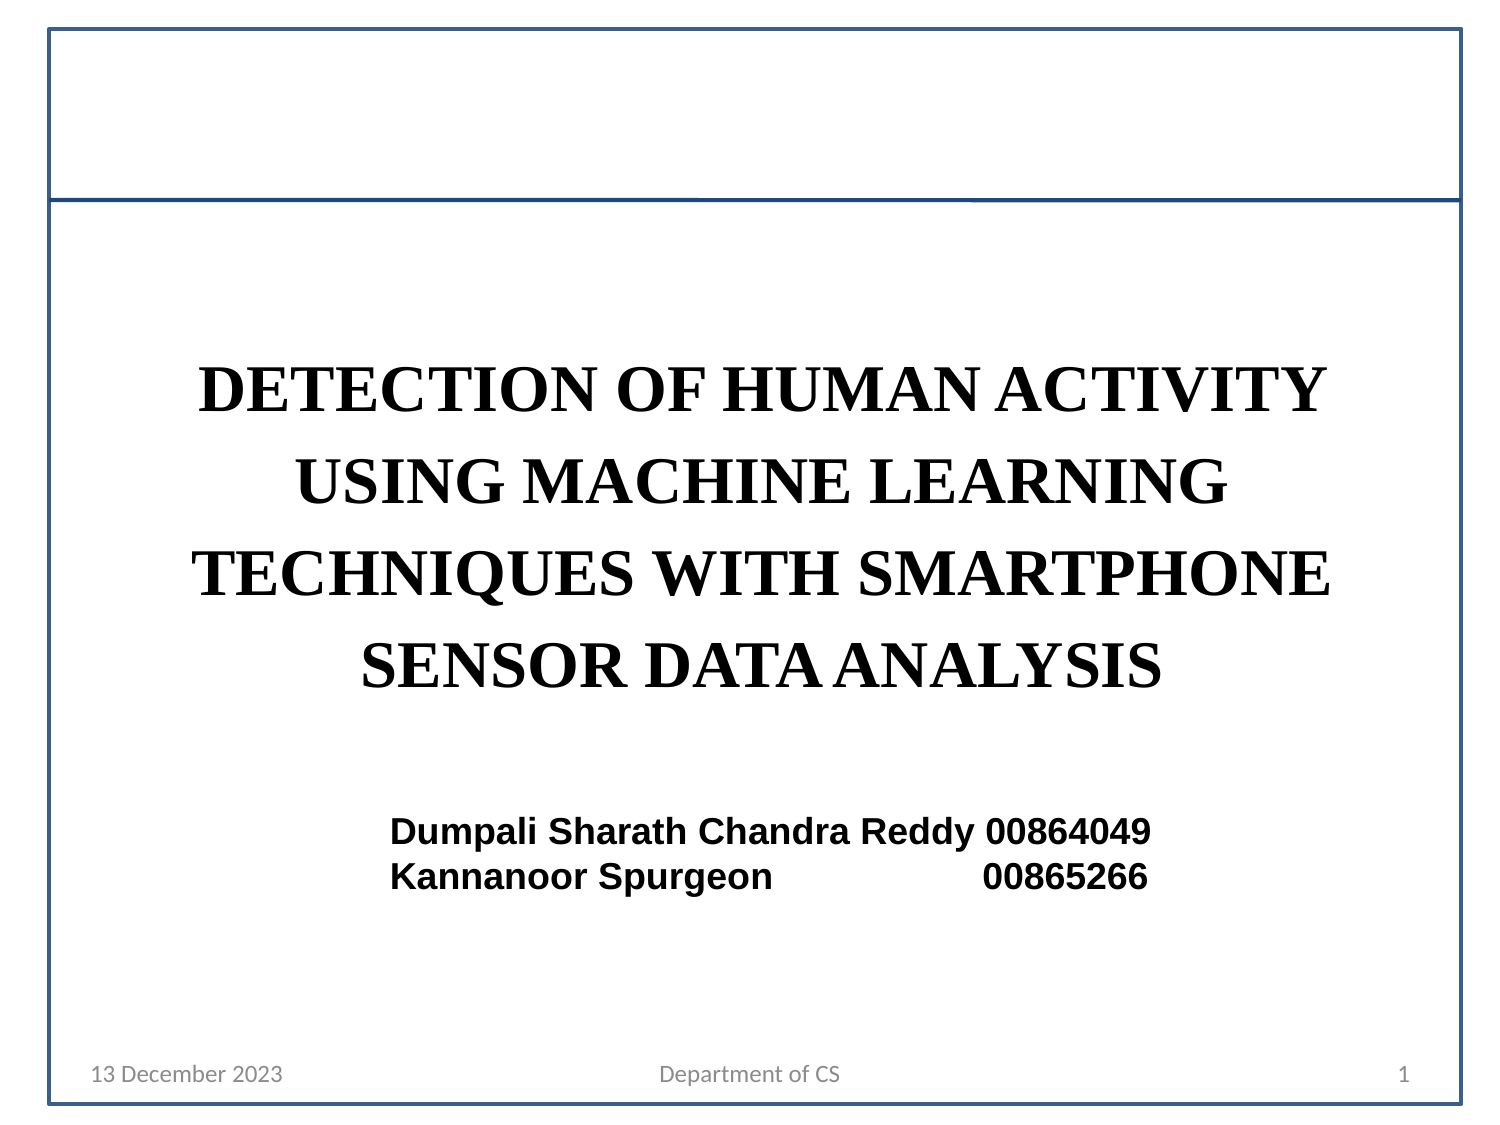

#

DETECTION OF HUMAN ACTIVITY USING MACHINE LEARNING TECHNIQUES WITH SMARTPHONE SENSOR DATA ANALYSIS
Dumpali Sharath Chandra Reddy 00864049
Kannanoor Spurgeon                    00865266
13 December 2023
Department of CS
1